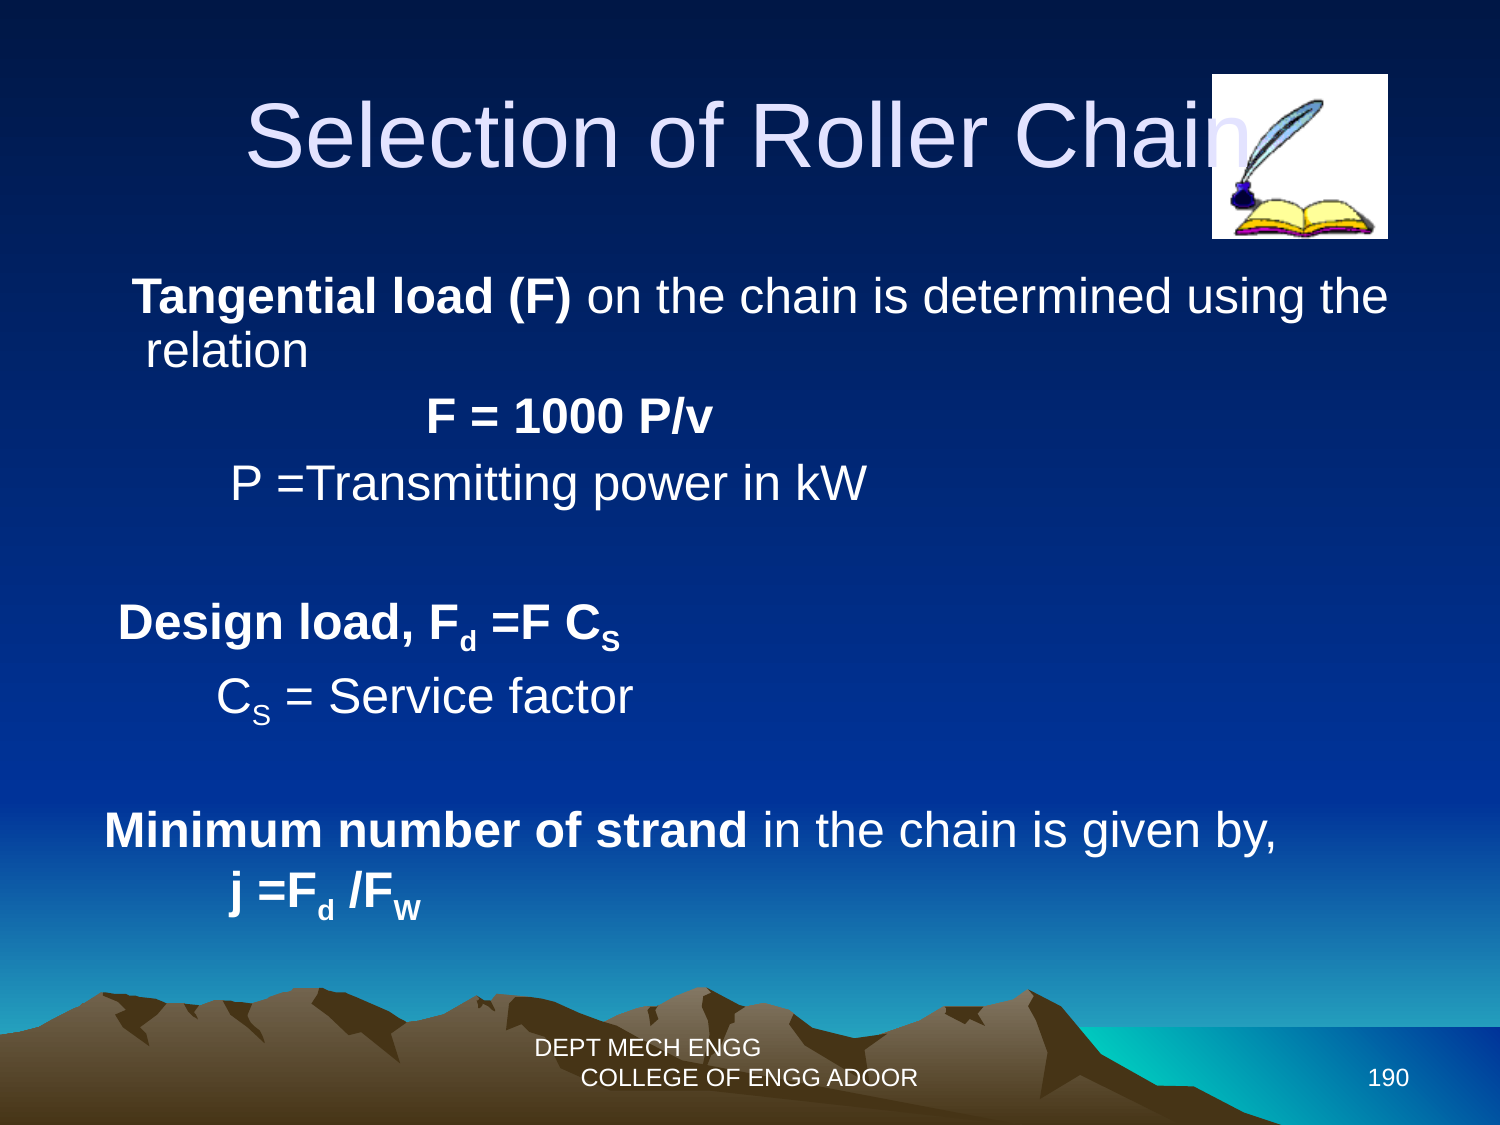

Selection of Roller Chain
   Tangential load (F) on the chain is determined using the relation
                        F = 1000 P/v
          P =Transmitting power in kW

  Design load, Fd =F CS
         CS = Service factor

 Minimum number of strand in the chain is given by,                j =Fd /FW
DEPT MECH ENGG                              COLLEGE OF ENGG ADOOR
190